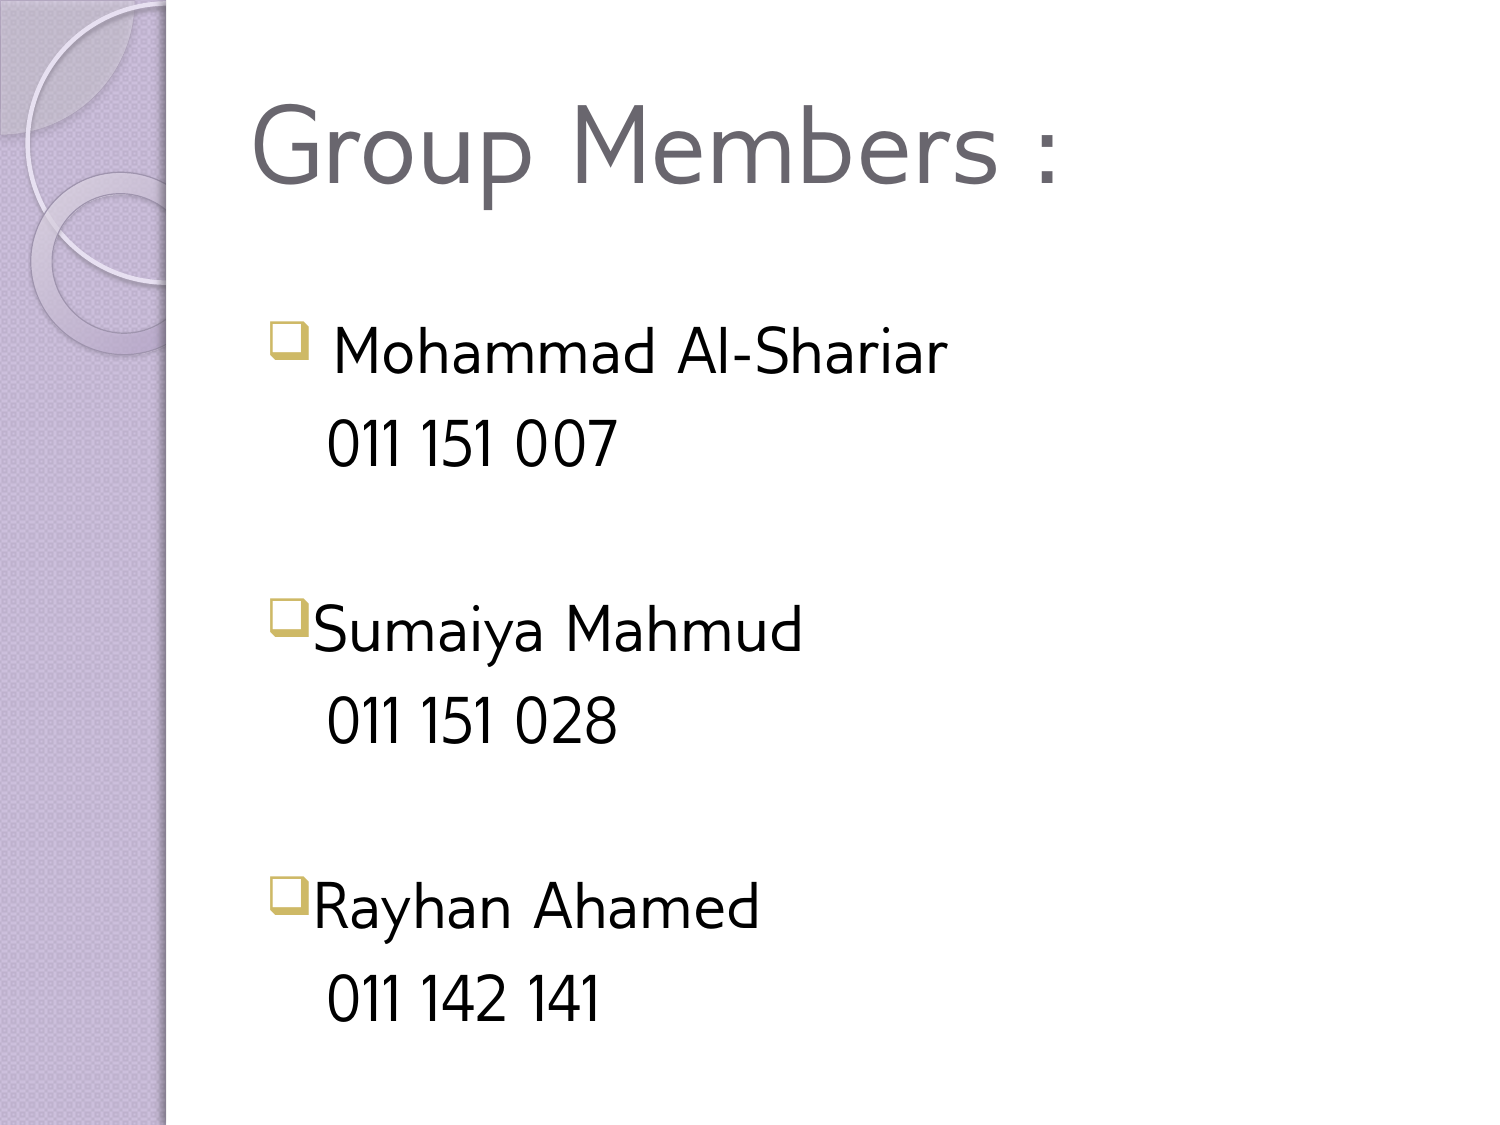

# Group Members :
 Mohammad Al-Shariar
   011 151 007

Sumaiya Mahmud
   011 151 028

Rayhan Ahamed
   011 142 141